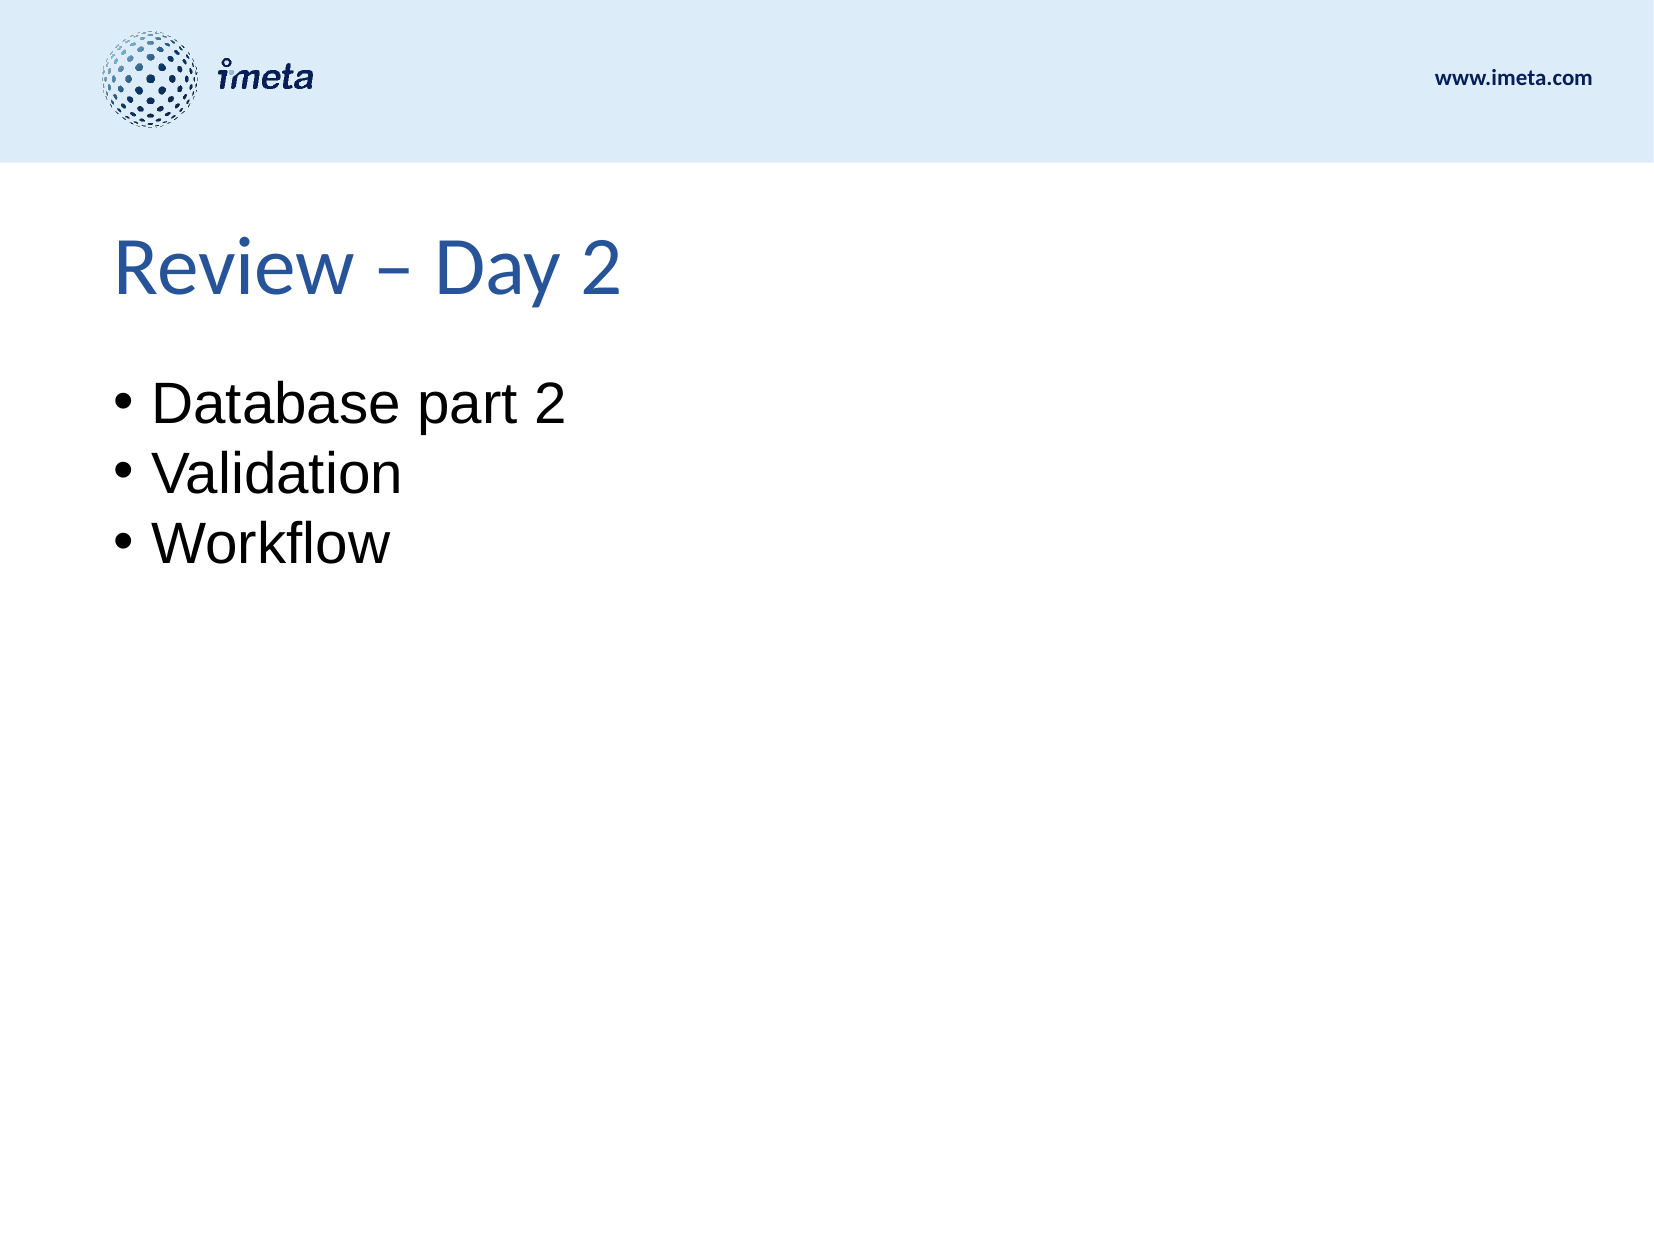

# Review – Day 2
Database part 2
Validation
Workflow